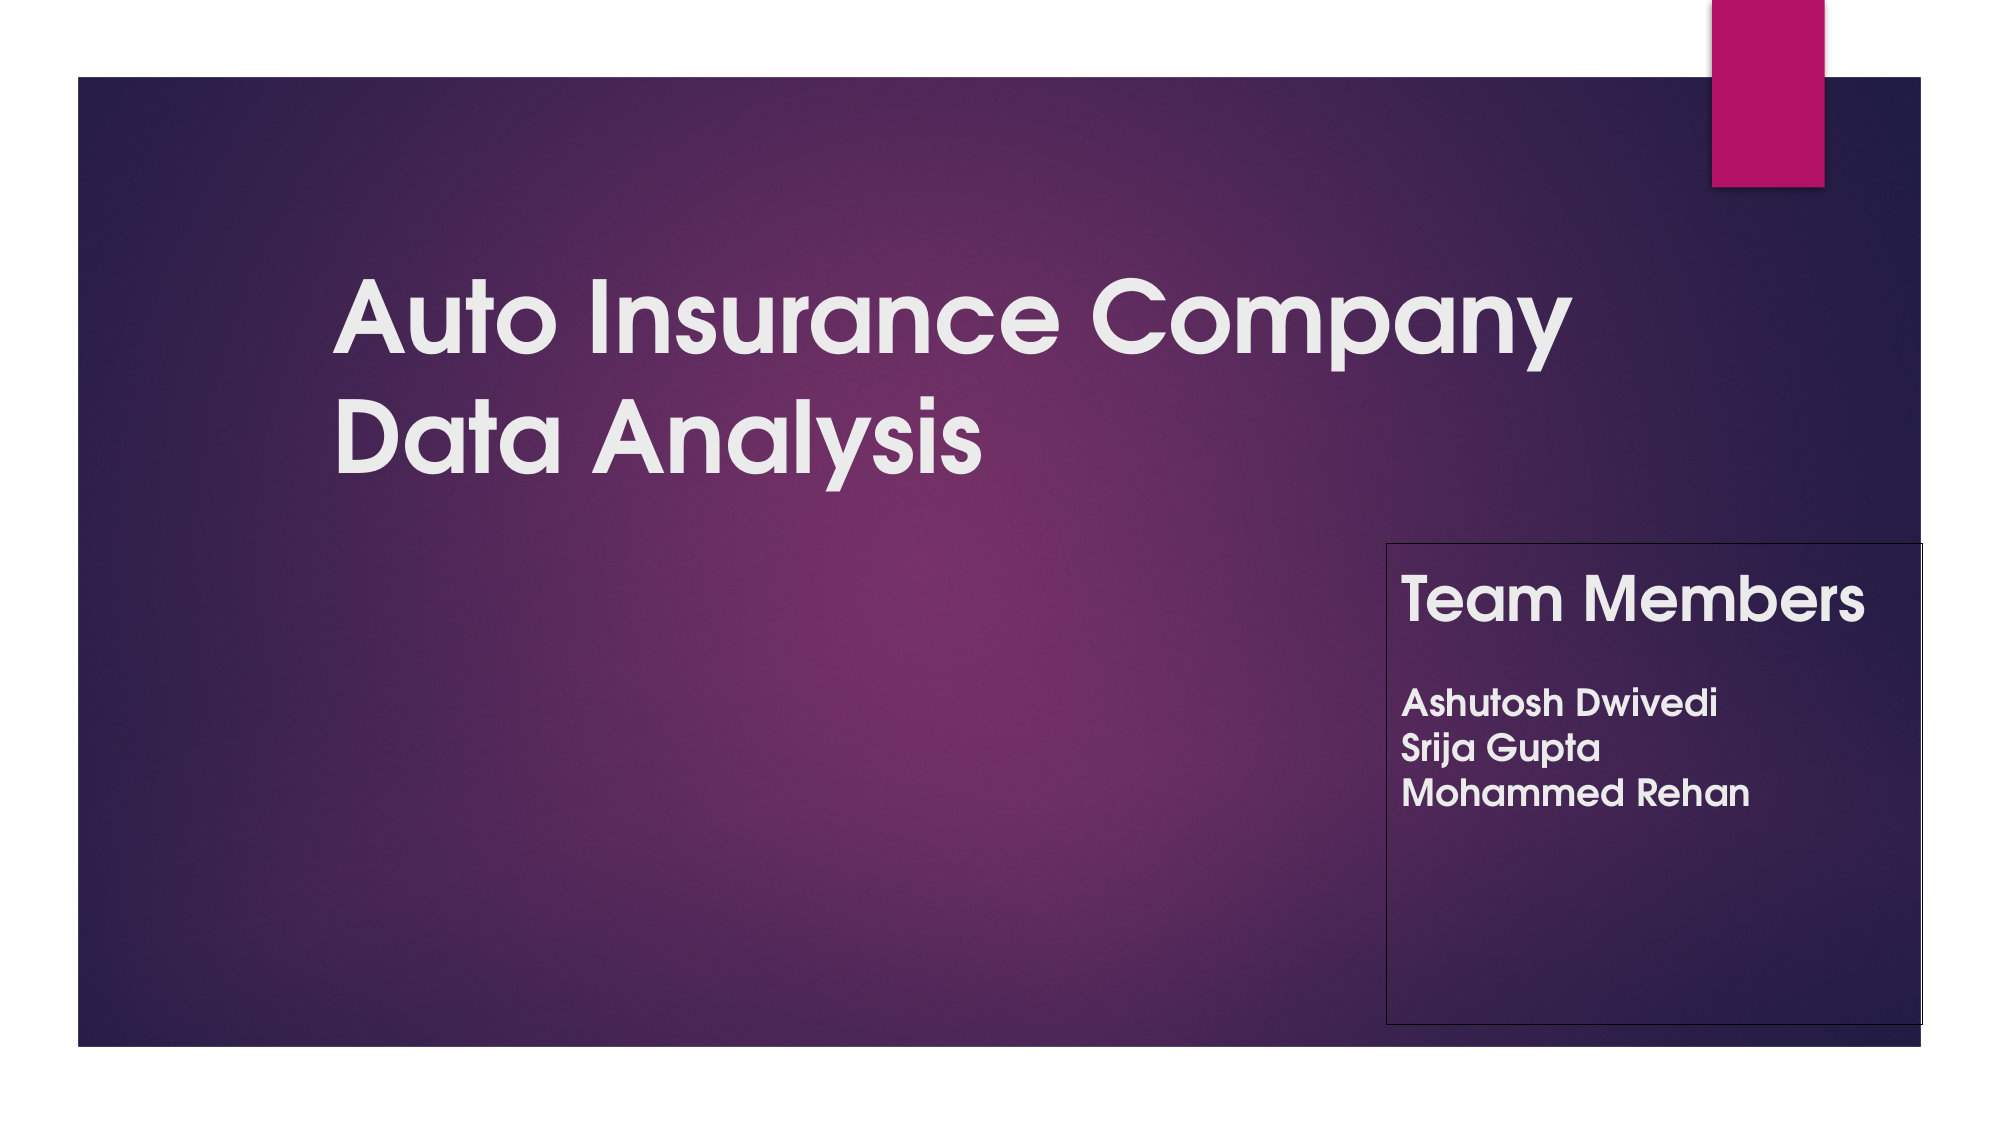

# Auto Insurance Company  Data Analysis
Team Members

Ashutosh Dwivedi
Srija Gupta
Mohammed Rehan